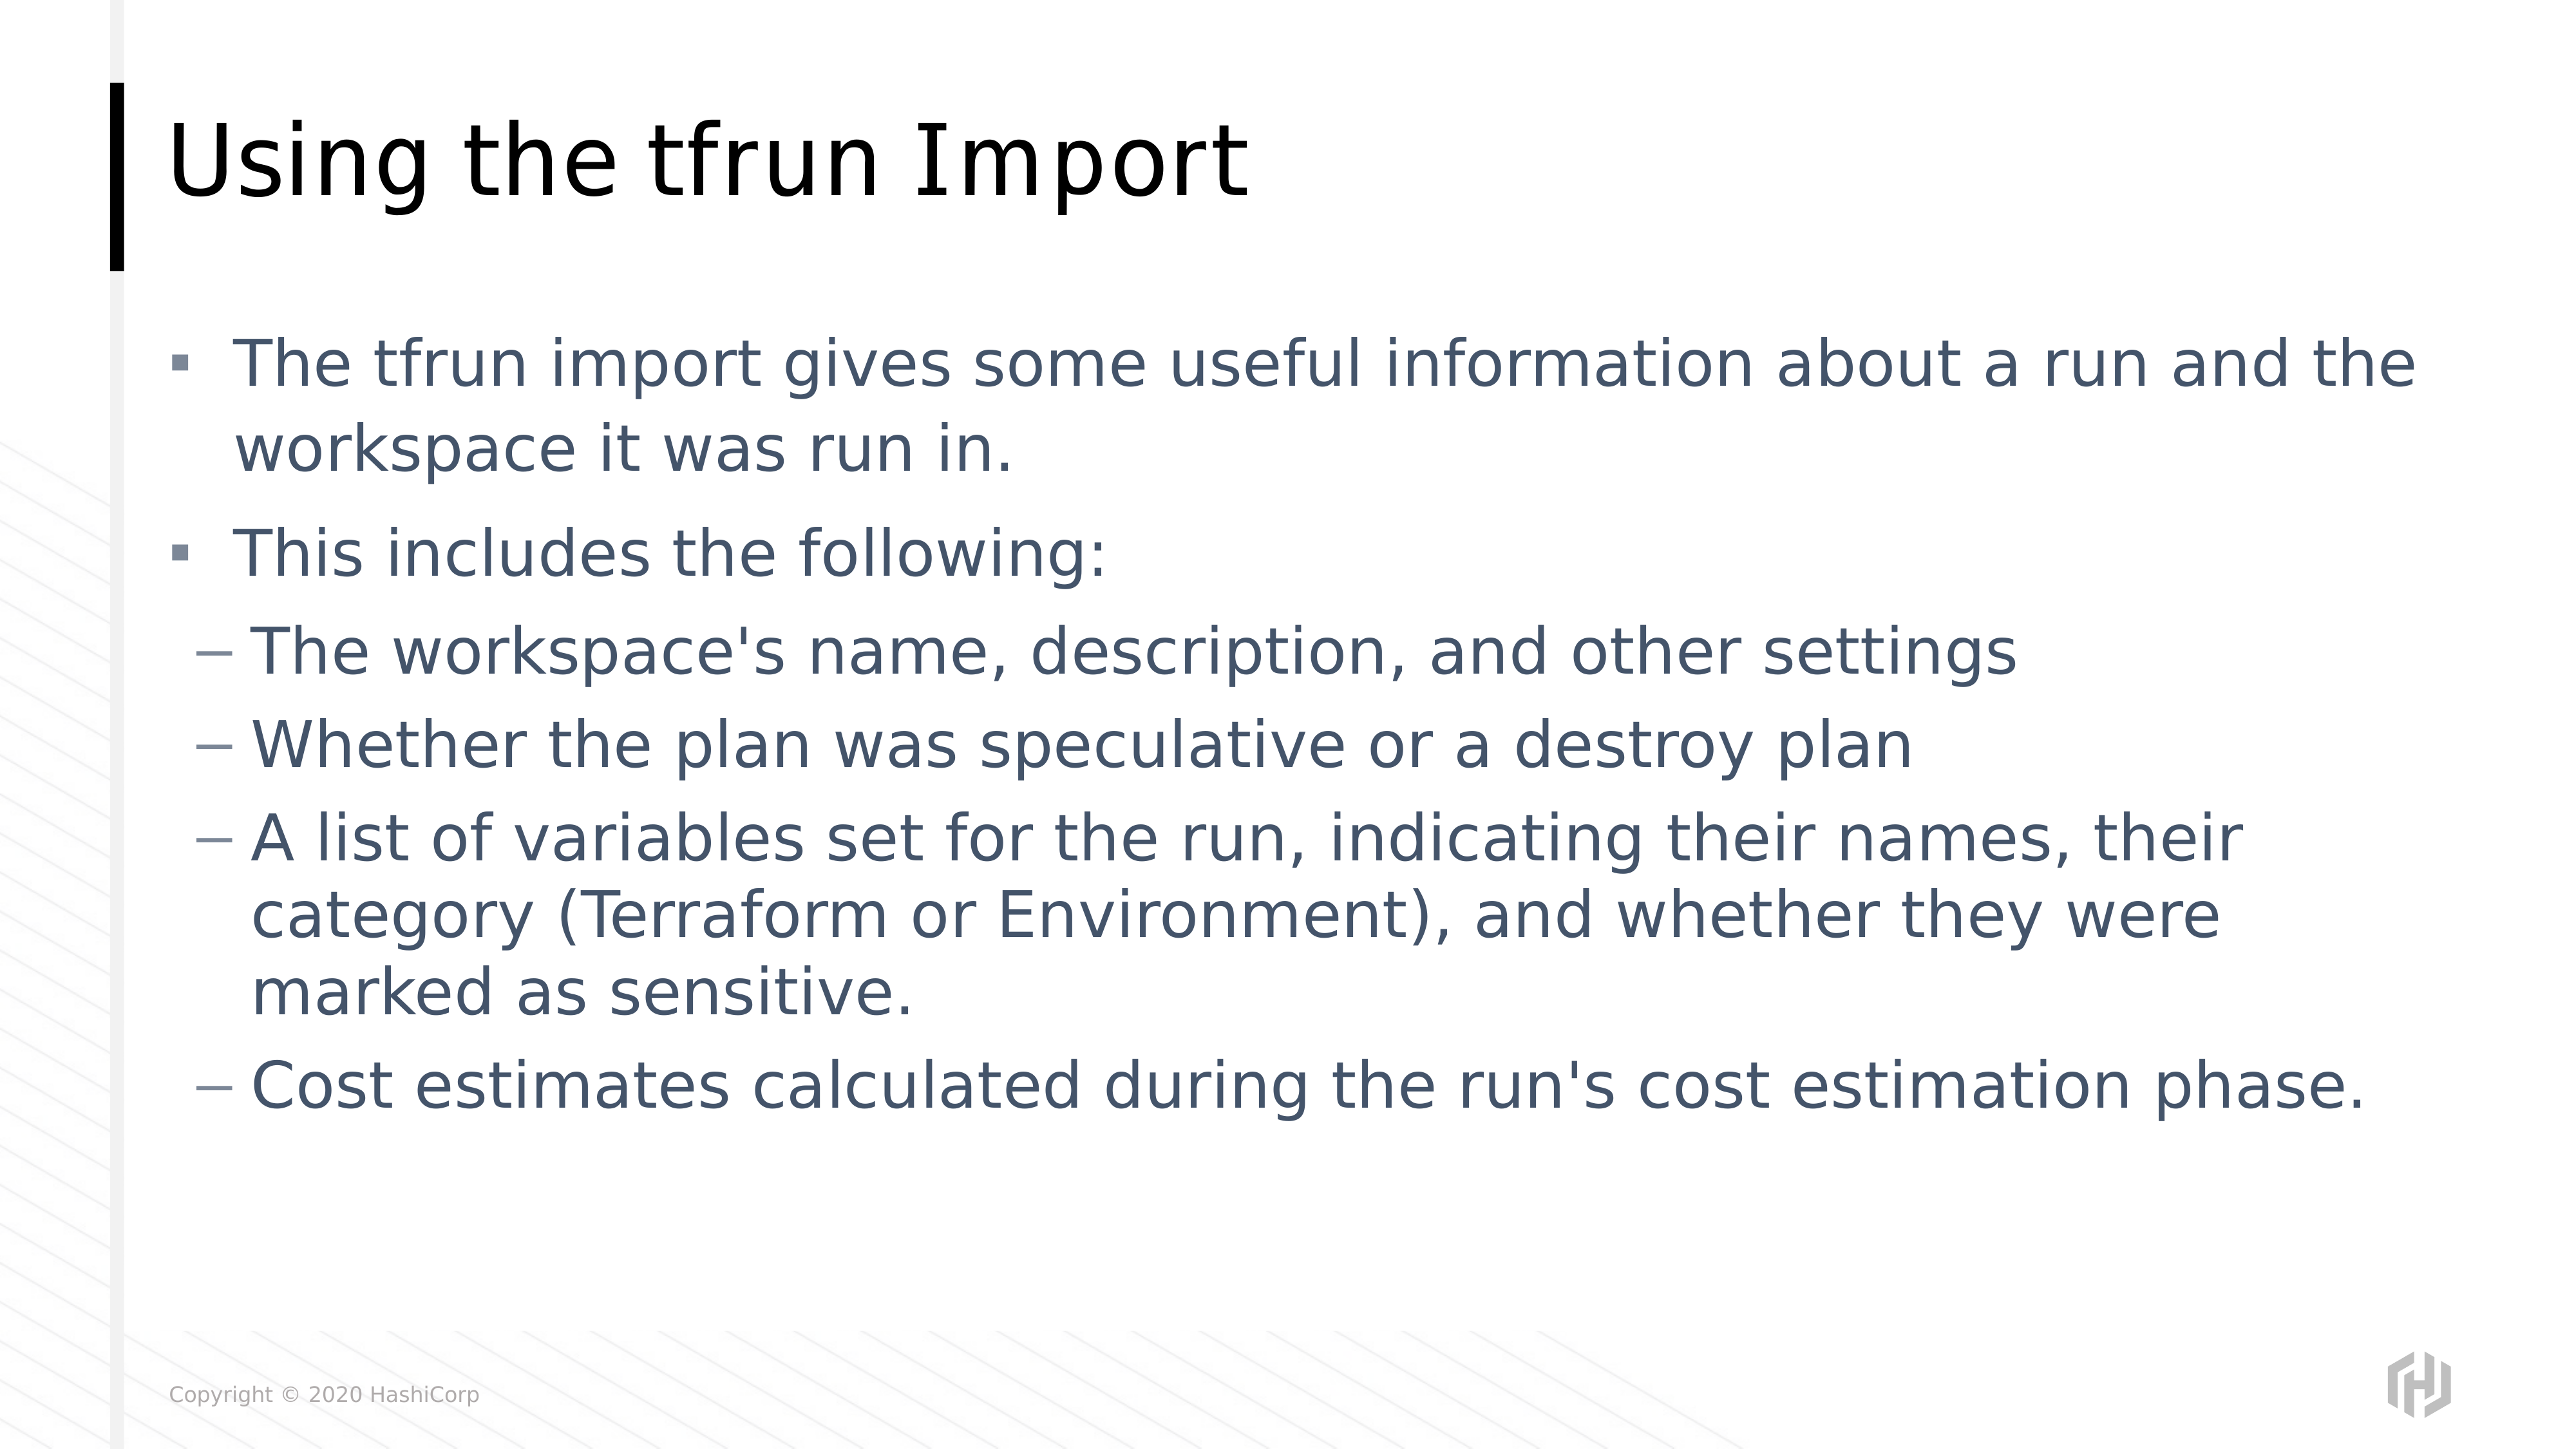

# Using the tfrun Import
The tfrun import gives some useful information about a run and the workspace it was run in.
This includes the following:
The workspace's name, description, and other settings
Whether the plan was speculative or a destroy plan
A list of variables set for the run, indicating their names, their category (Terraform or Environment), and whether they were marked as sensitive.
Cost estimates calculated during the run's cost estimation phase.